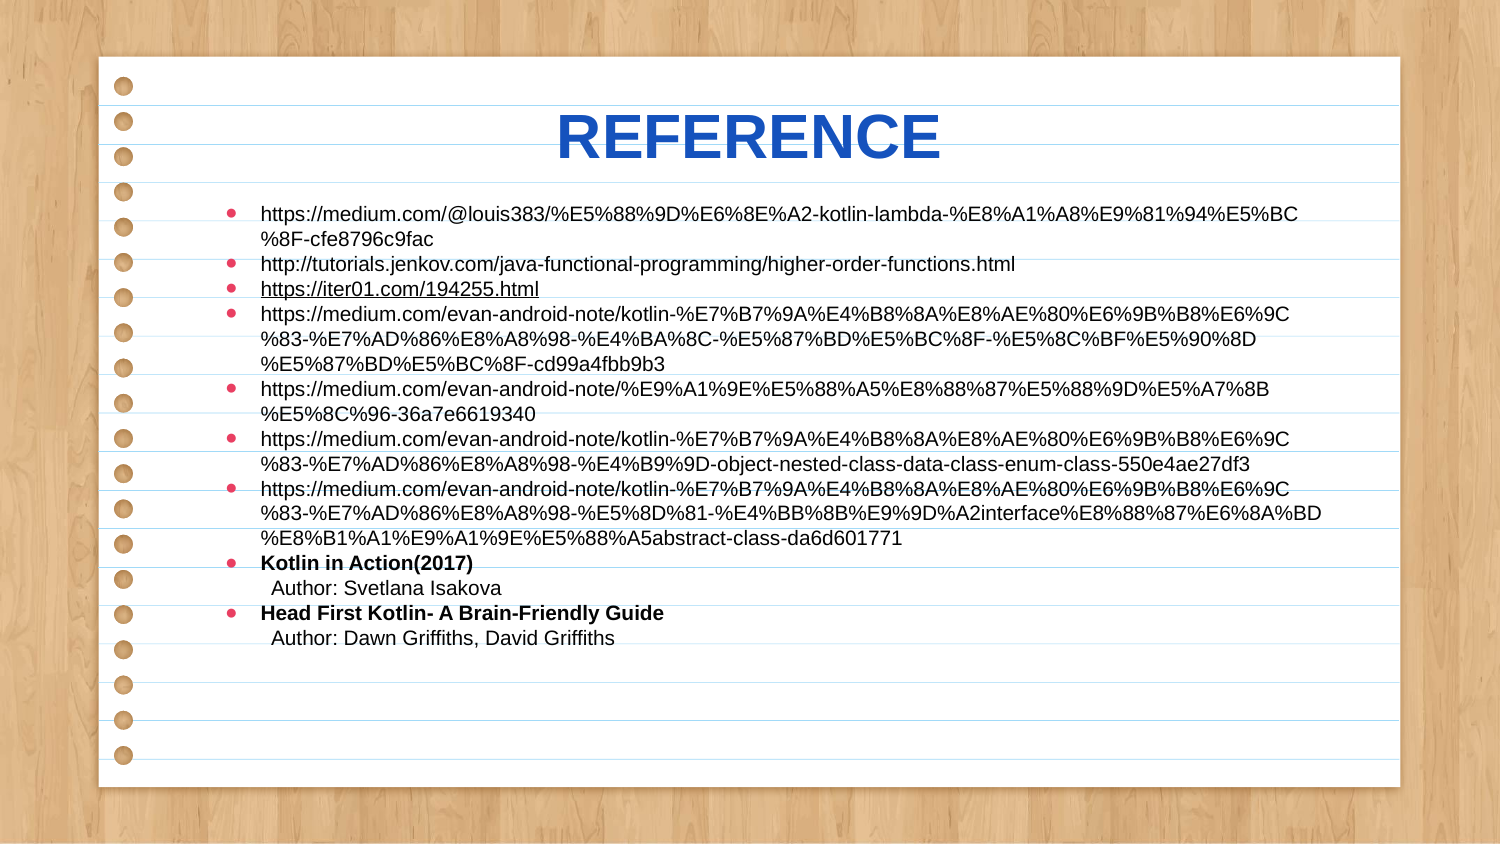

# REFERENCE
https://medium.com/@louis383/%E5%88%9D%E6%8E%A2-kotlin-lambda-%E8%A1%A8%E9%81%94%E5%BC%8F-cfe8796c9fac
http://tutorials.jenkov.com/java-functional-programming/higher-order-functions.html
https://iter01.com/194255.html
https://medium.com/evan-android-note/kotlin-%E7%B7%9A%E4%B8%8A%E8%AE%80%E6%9B%B8%E6%9C%83-%E7%AD%86%E8%A8%98-%E4%BA%8C-%E5%87%BD%E5%BC%8F-%E5%8C%BF%E5%90%8D%E5%87%BD%E5%BC%8F-cd99a4fbb9b3
https://medium.com/evan-android-note/%E9%A1%9E%E5%88%A5%E8%88%87%E5%88%9D%E5%A7%8B%E5%8C%96-36a7e6619340
https://medium.com/evan-android-note/kotlin-%E7%B7%9A%E4%B8%8A%E8%AE%80%E6%9B%B8%E6%9C%83-%E7%AD%86%E8%A8%98-%E4%B9%9D-object-nested-class-data-class-enum-class-550e4ae27df3
https://medium.com/evan-android-note/kotlin-%E7%B7%9A%E4%B8%8A%E8%AE%80%E6%9B%B8%E6%9C%83-%E7%AD%86%E8%A8%98-%E5%8D%81-%E4%BB%8B%E9%9D%A2interface%E8%88%87%E6%8A%BD%E8%B1%A1%E9%A1%9E%E5%88%A5abstract-class-da6d601771
Kotlin in Action(2017)
        Author: Svetlana Isakova
Head First Kotlin- A Brain-Friendly Guide
        Author: Dawn Griffiths, David Griffiths